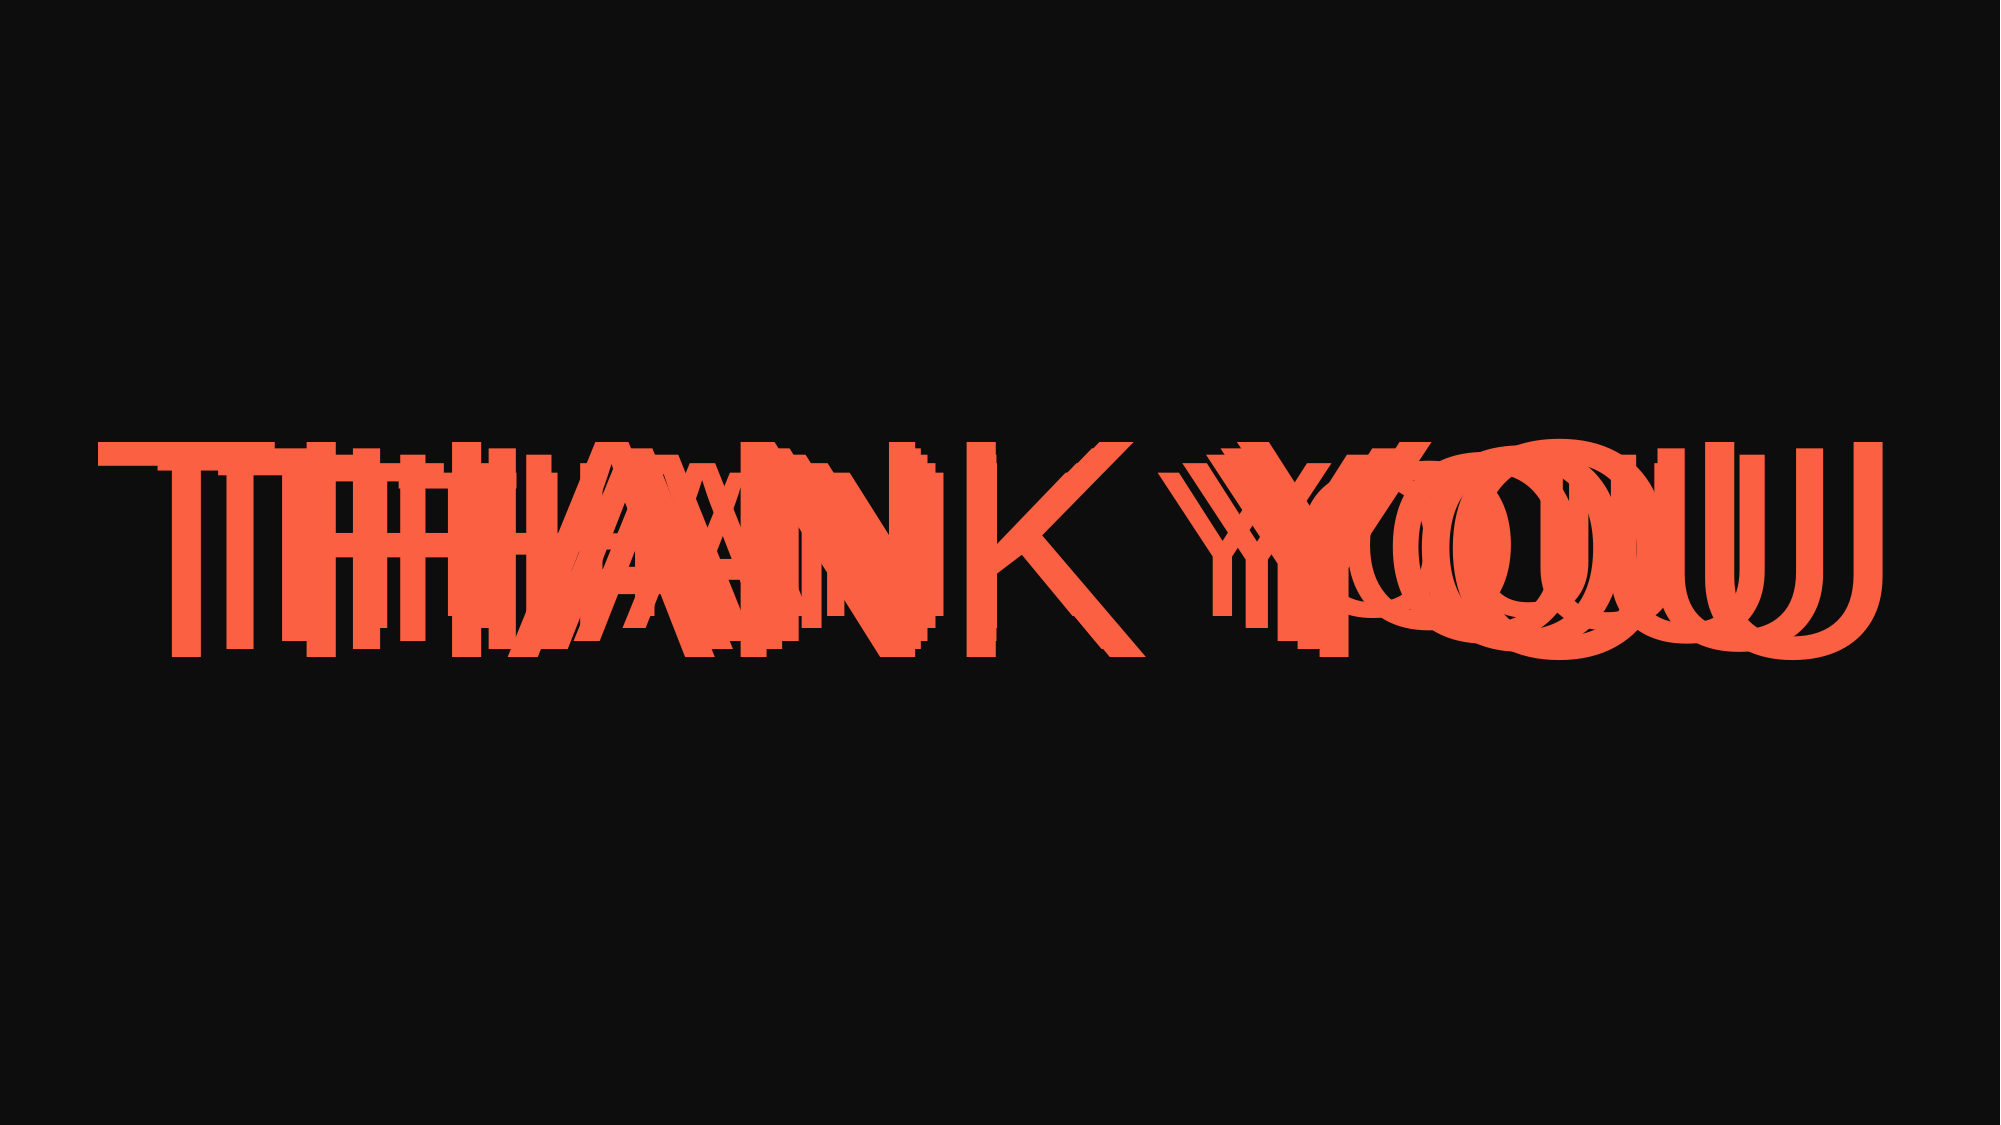

THANK YOU
THANK YOU
THANK YOU
THANK YOU
THANK YOU